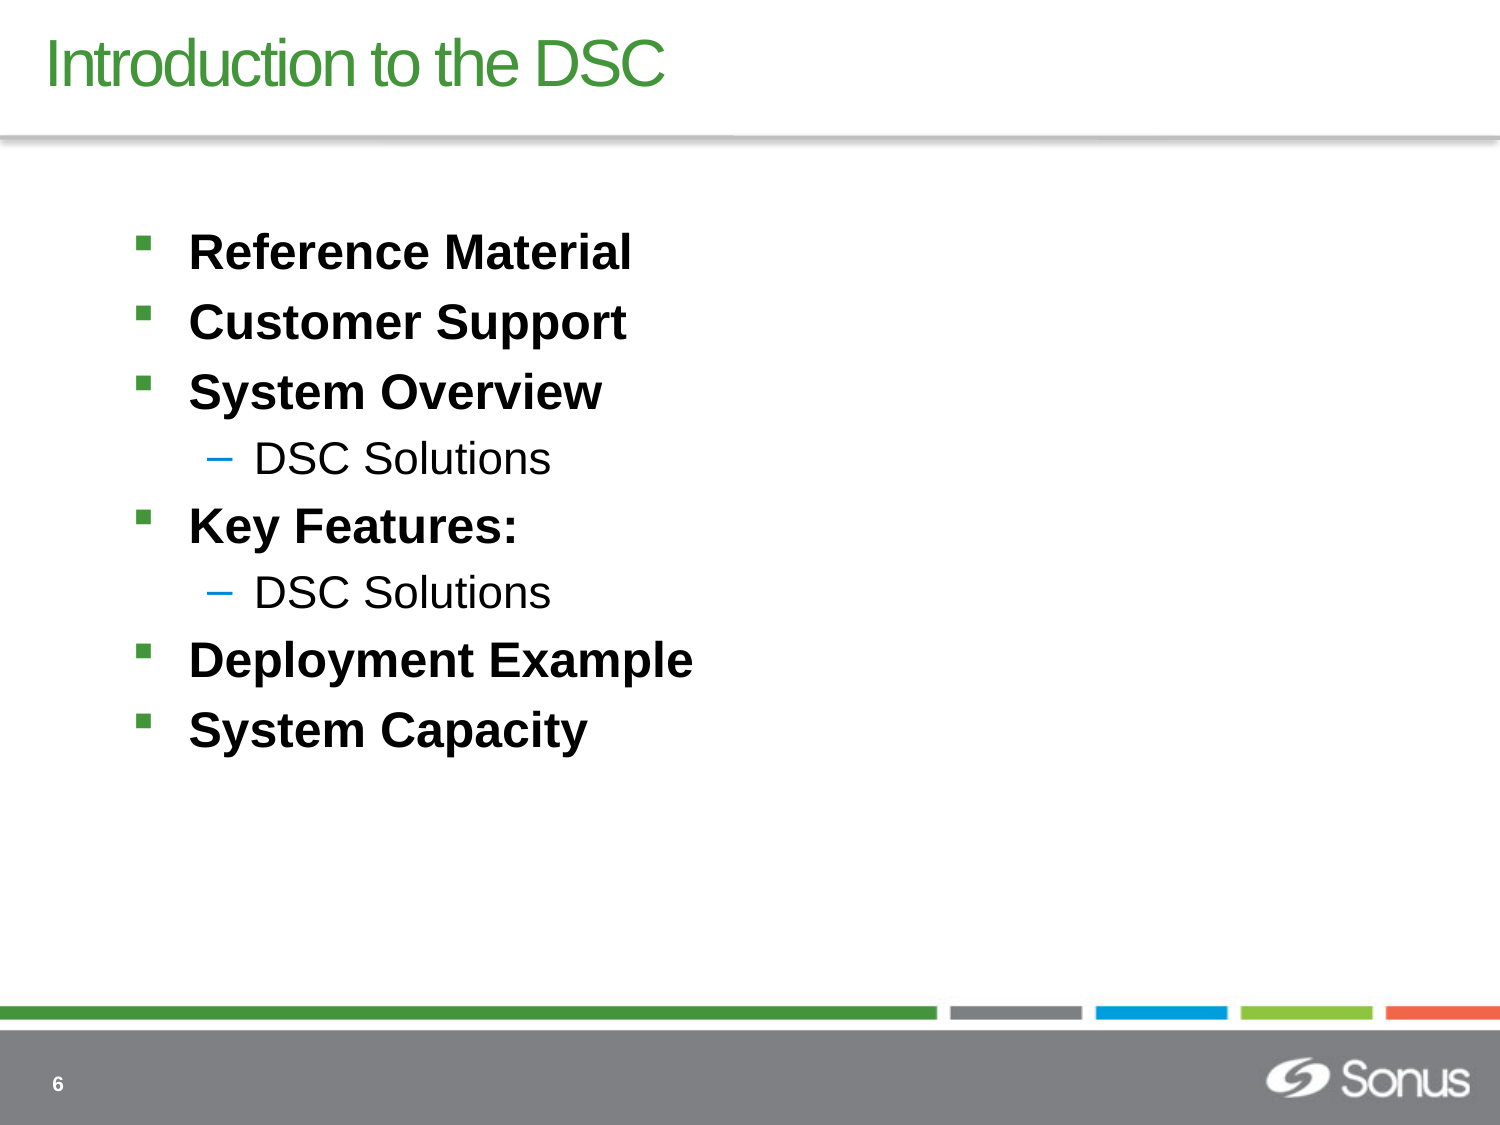

# Introduction to the DSC
Reference Material
Customer Support
System Overview
DSC Solutions
Key Features:
DSC Solutions
Deployment Example
System Capacity